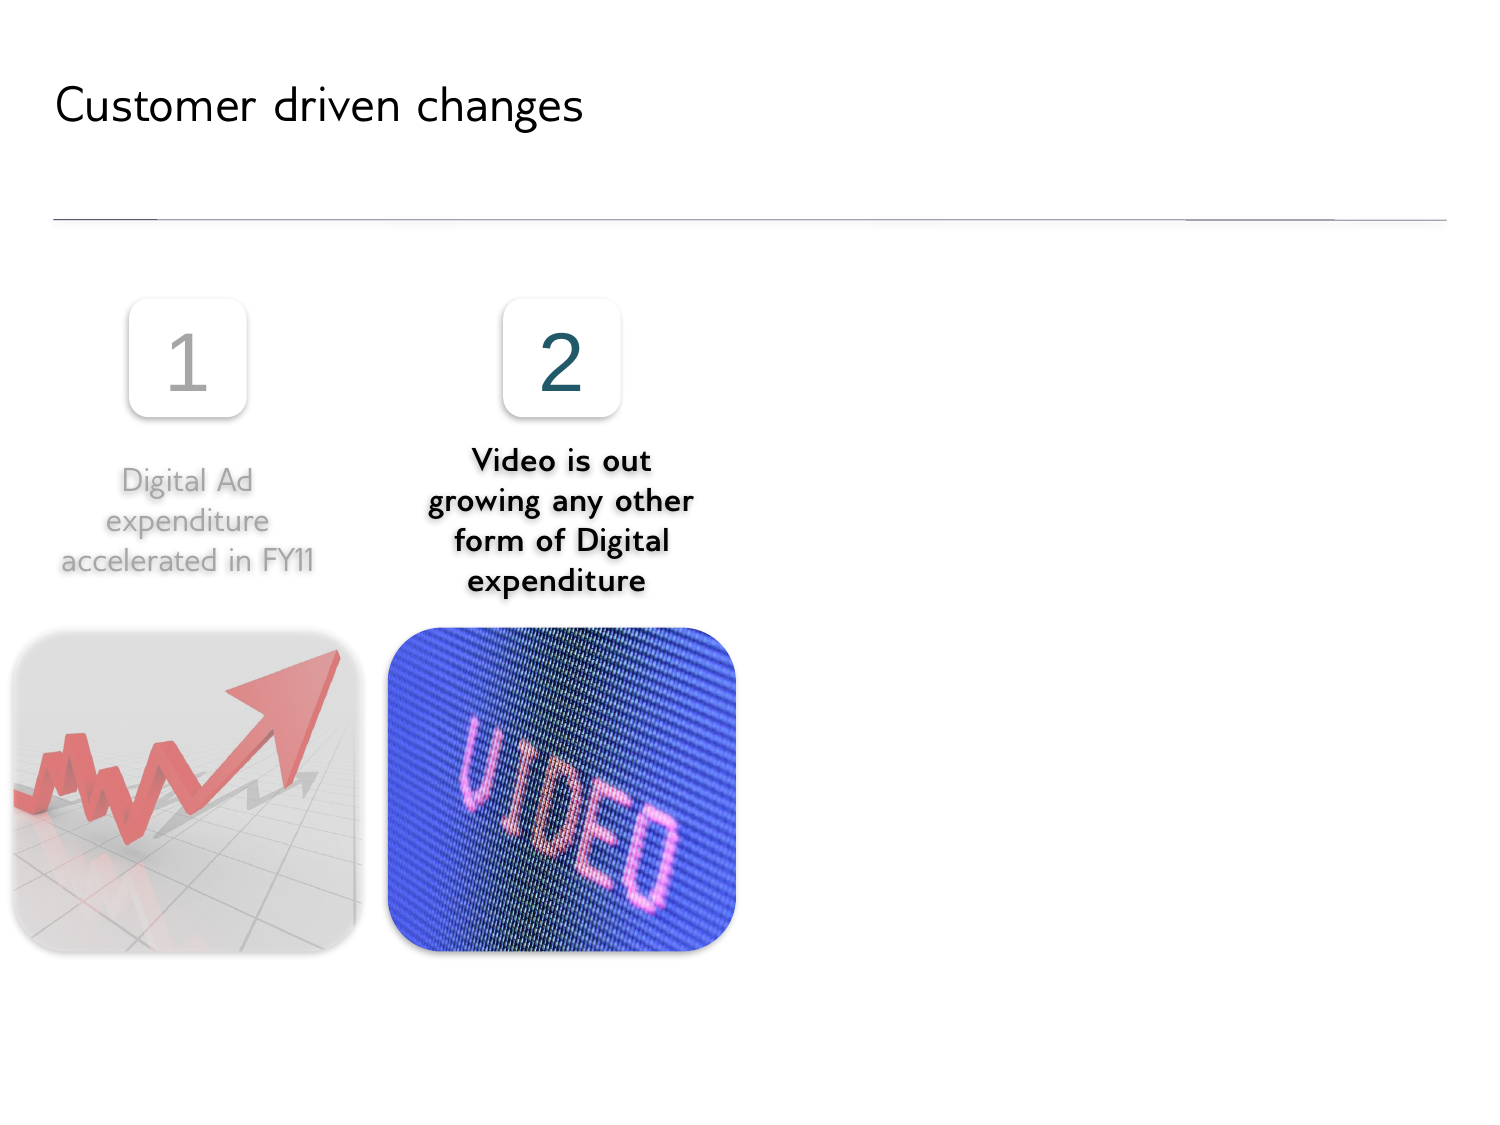

Customer driven changes

1
2
Digital Ad expenditure accelerated in FY11
Video is out growing any other form of Digital expenditure